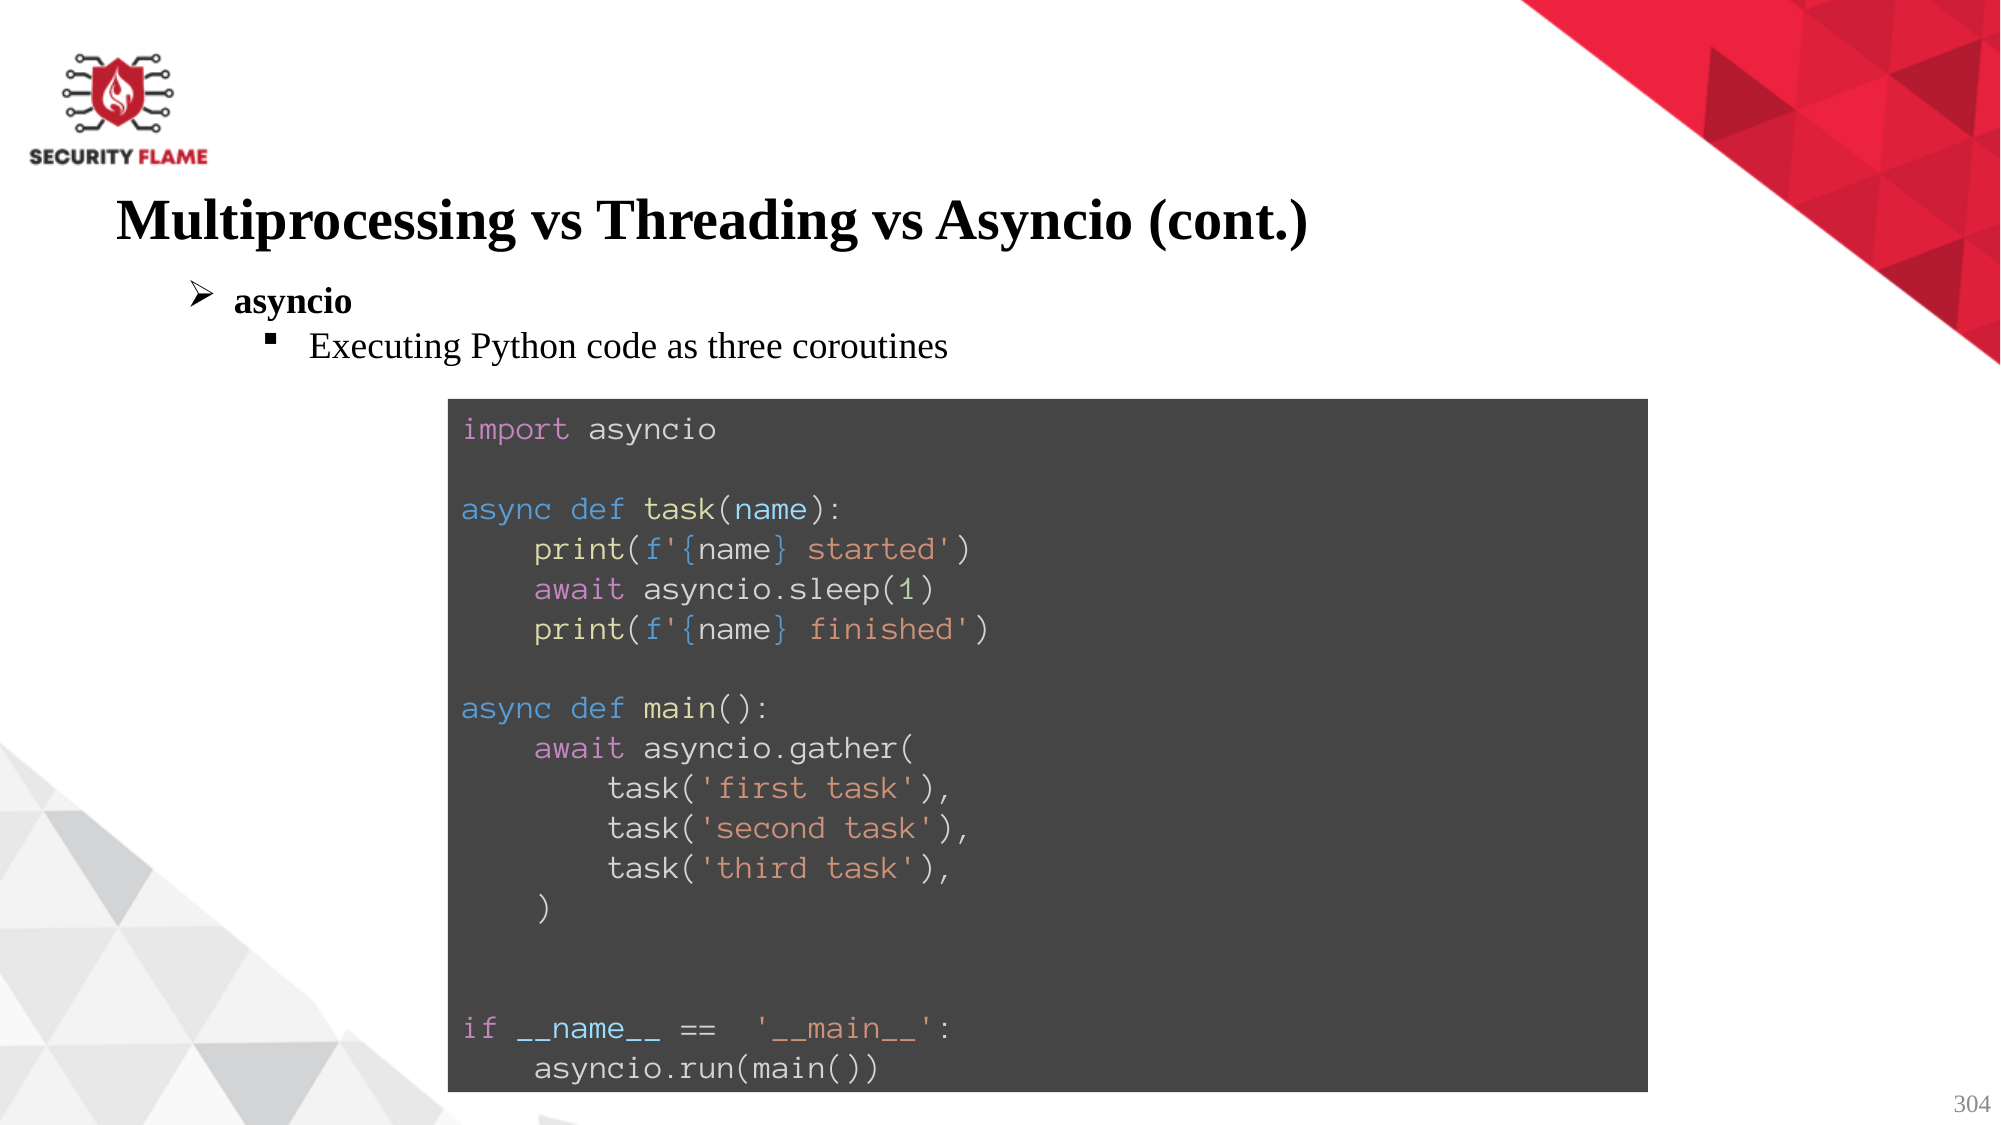

Multiprocessing vs Threading vs Asyncio (cont.)
asyncio
Executing Python code as three coroutines
import asyncio
async def task(name):
    print(f'{name} started')
    await asyncio.sleep(1)
    print(f'{name} finished')
async def main():
    await asyncio.gather(
        task('first task'),
        task('second task'),
        task('third task'),
    )
if __name__ ==  '__main__':
    asyncio.run(main())
304